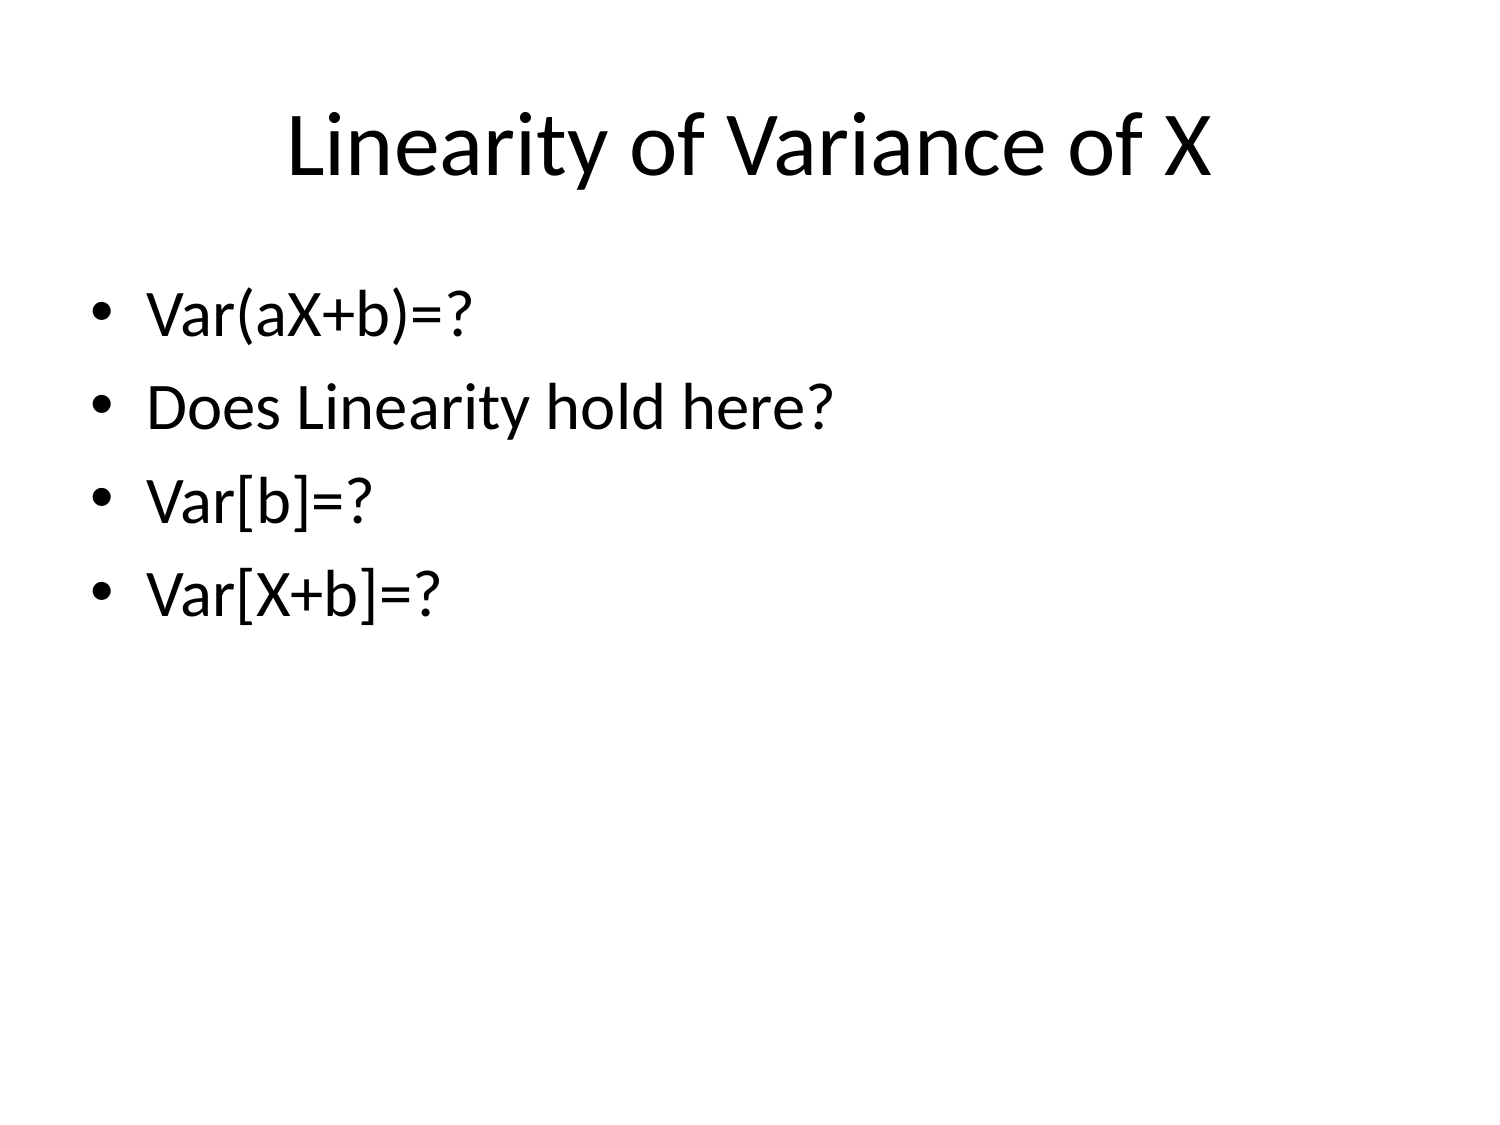

# Linearity of Variance of X
Var(aX+b)=?
Does Linearity hold here?
Var[b]=?
Var[X+b]=?